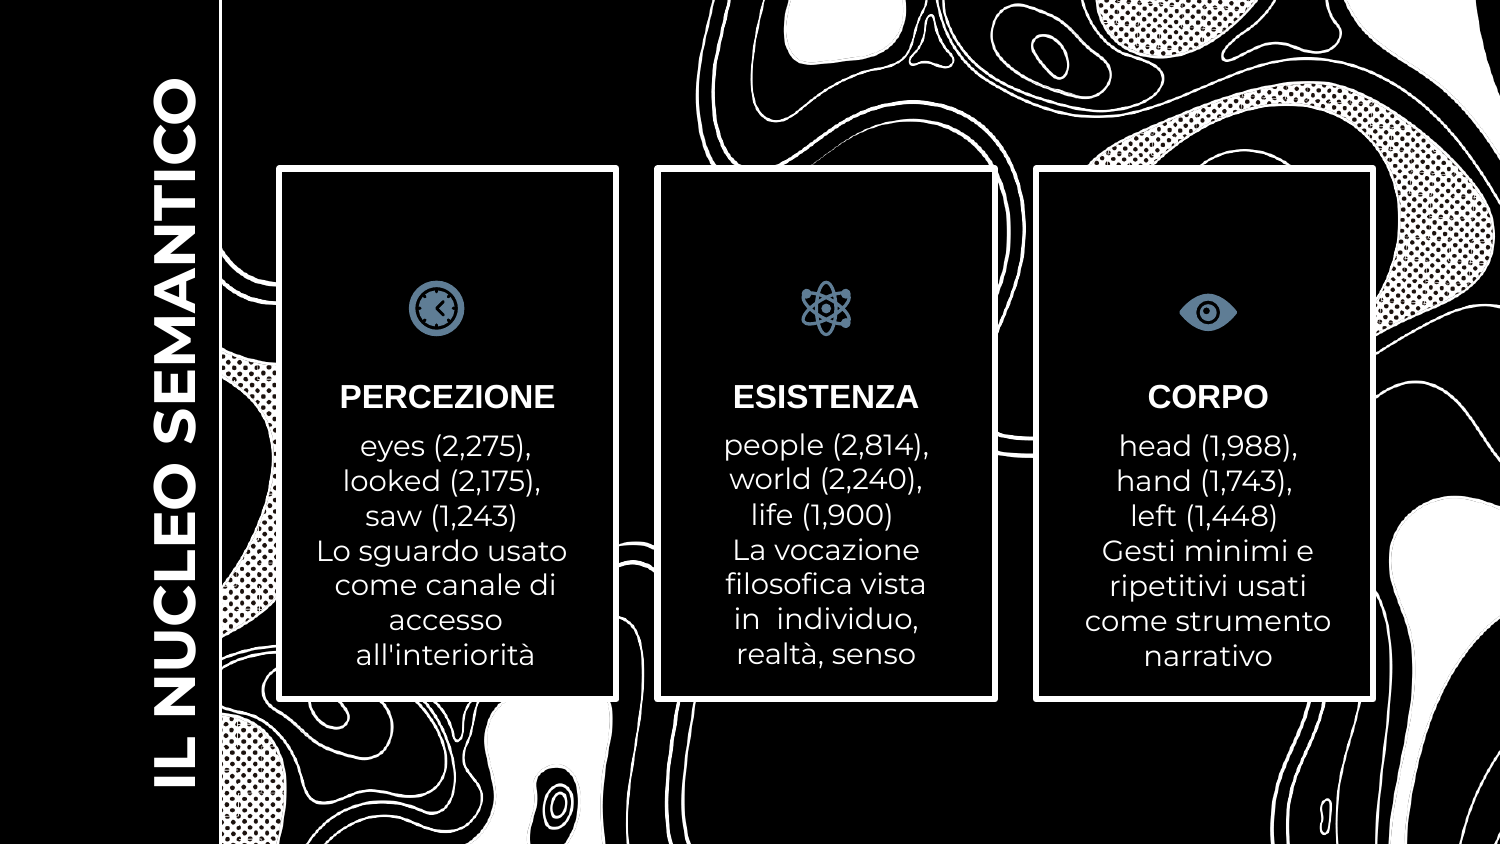

PERCEZIONE
ESISTENZA
CORPO
# IL NUCLEO SEMANTICO
people (2,814), world (2,240), life (1,900)
La vocazione filosofica vista in  individuo, realtà, senso
eyes (2,275), looked (2,175),
saw (1,243)
Lo sguardo usato  come canale di accesso all'interiorità
head (1,988), hand (1,743),
left (1,448)
Gesti minimi e ripetitivi usati come strumento narrativo